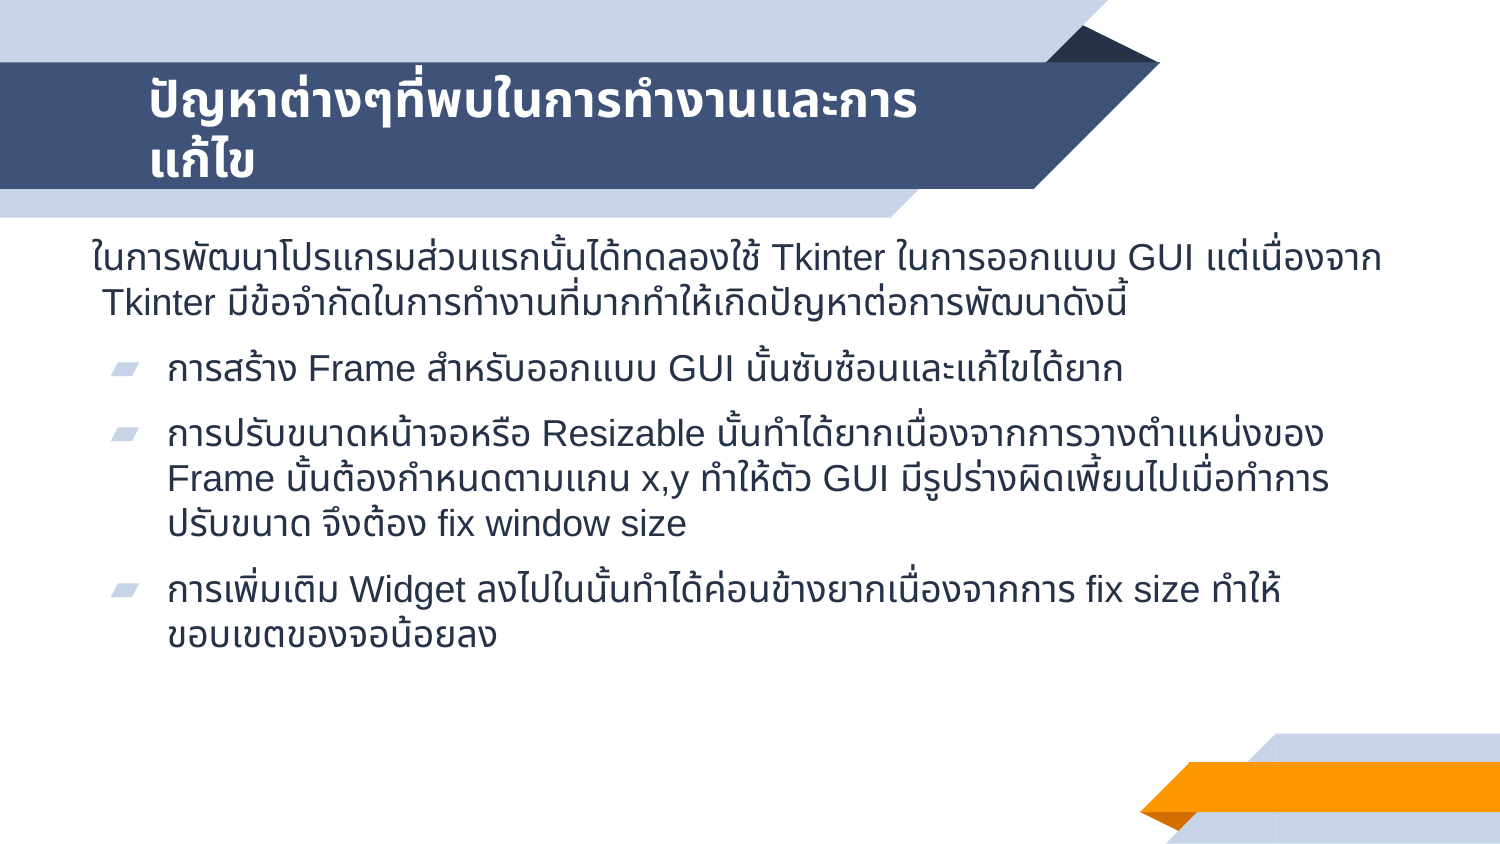

# ปัญหาต่างๆที่พบในการทำงานและการแก้ไข
ในการพัฒนาโปรแกรมส่วนแรกนั้นได้ทดลองใช้ Tkinter ในการออกแบบ GUI แต่เนื่องจาก Tkinter มีข้อจำกัดในการทำงานที่มากทำให้เกิดปัญหาต่อการพัฒนาดังนี้
การสร้าง Frame สำหรับออกแบบ GUI นั้นซับซ้อนและแก้ไขได้ยาก
การปรับขนาดหน้าจอหรือ Resizable นั้นทำได้ยากเนื่องจากการวางตำแหน่งของ Frame นั้นต้องกำหนดตามแกน x,y ทำให้ตัว GUI มีรูปร่างผิดเพี้ยนไปเมื่อทำการปรับขนาด จึงต้อง fix window size
การเพิ่มเติม Widget ลงไปในนั้นทำได้ค่อนข้างยากเนื่องจากการ fix size ทำให้ขอบเขตของจอน้อยลง